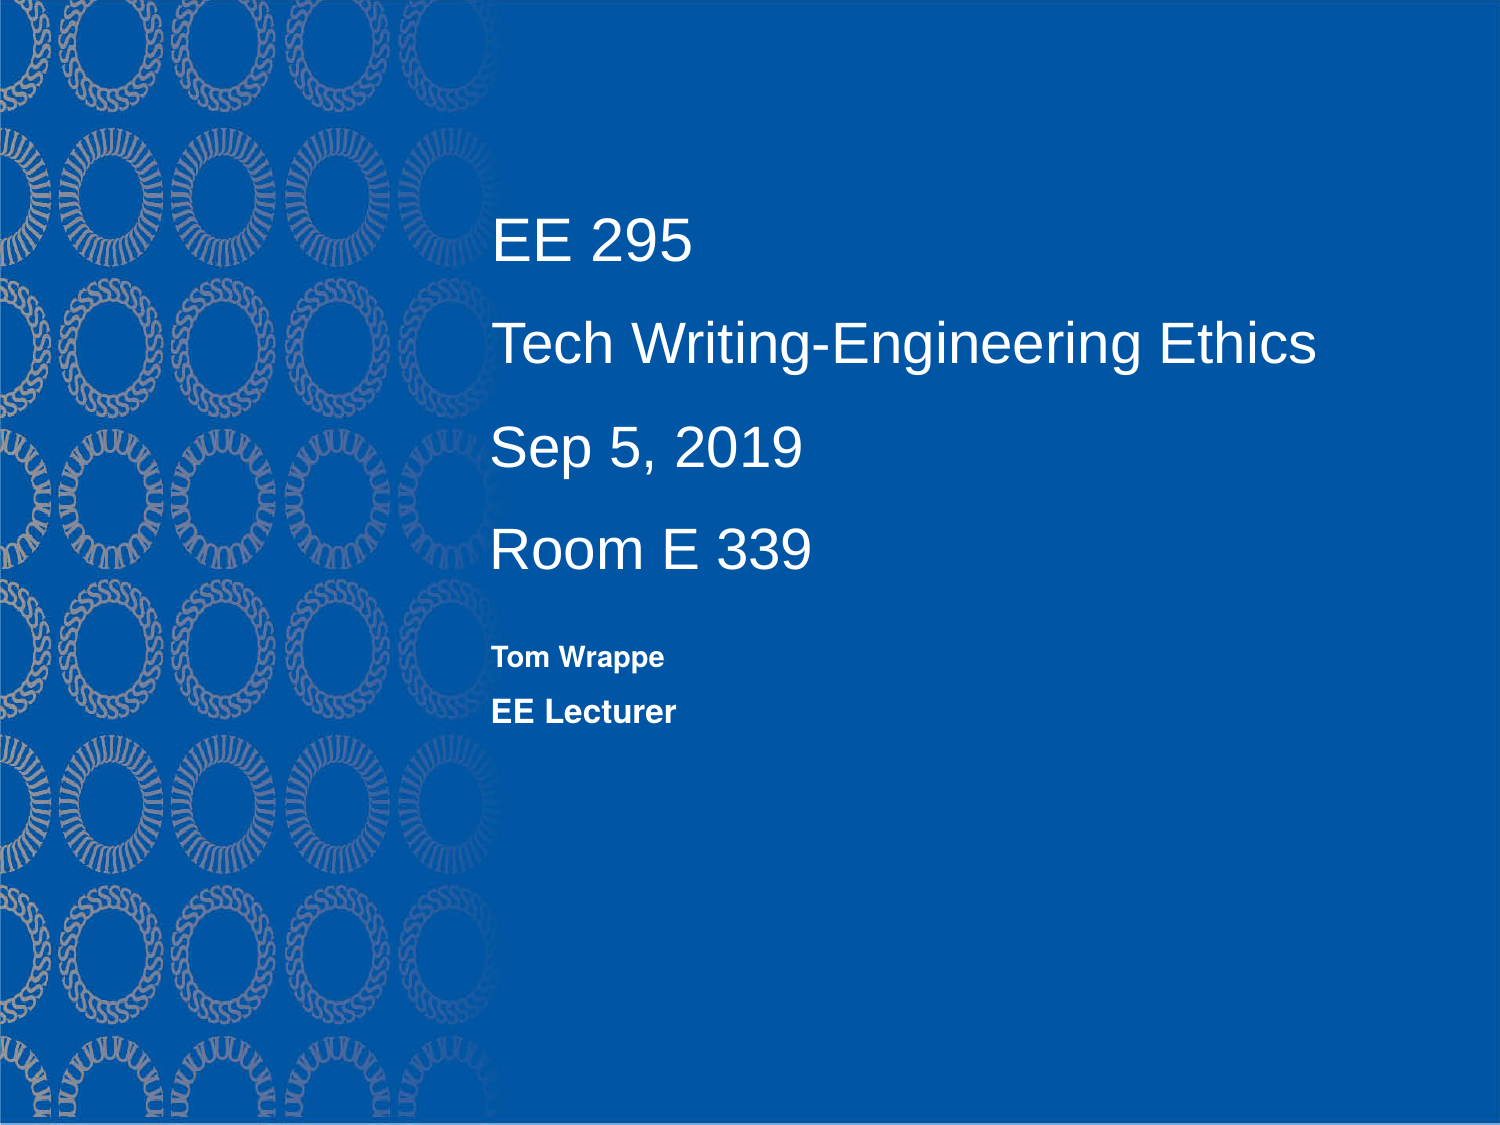

# EE 295
Tech Writing-Engineering Ethics
Sep 5, 2019
Room E 339
Tom Wrappe
EE Lecturer